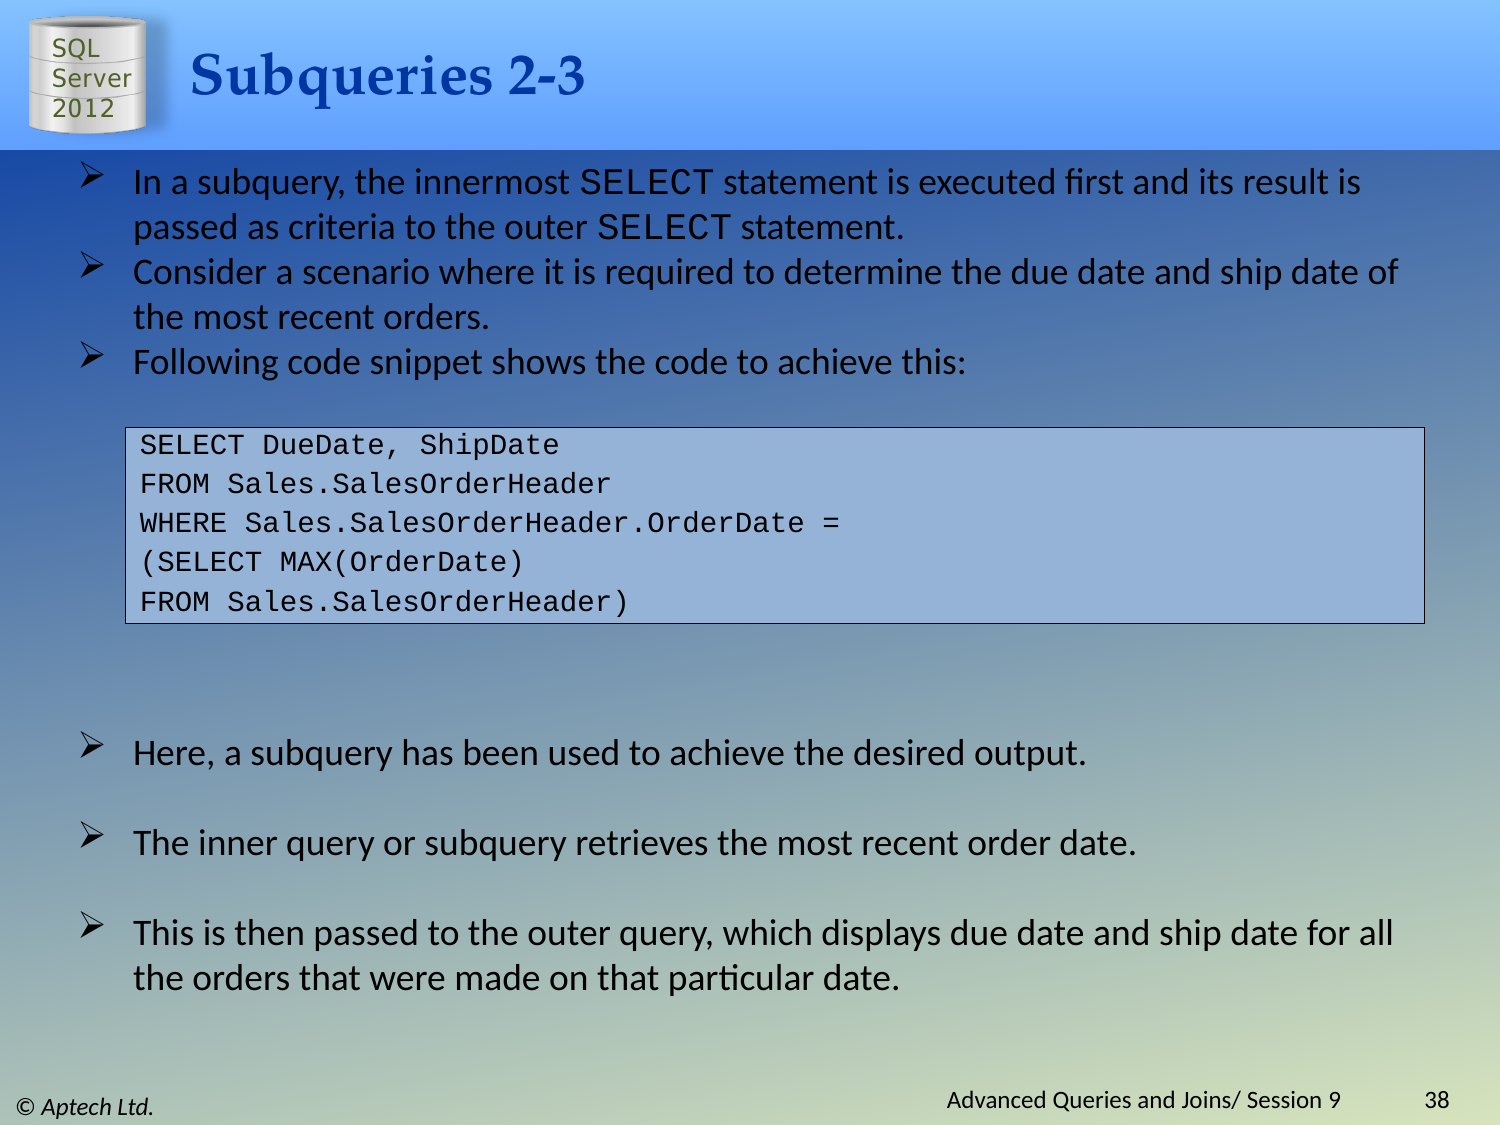

# Subqueries 2-3
In a subquery, the innermost SELECT statement is executed first and its result is passed as criteria to the outer SELECT statement.
Consider a scenario where it is required to determine the due date and ship date of the most recent orders.
Following code snippet shows the code to achieve this:
SELECT DueDate, ShipDate
FROM Sales.SalesOrderHeader
WHERE Sales.SalesOrderHeader.OrderDate =
(SELECT MAX(OrderDate)
FROM Sales.SalesOrderHeader)
Here, a subquery has been used to achieve the desired output.

The inner query or subquery retrieves the most recent order date.

This is then passed to the outer query, which displays due date and ship date for all the orders that were made on that particular date.
Advanced Queries and Joins/ Session 9
38